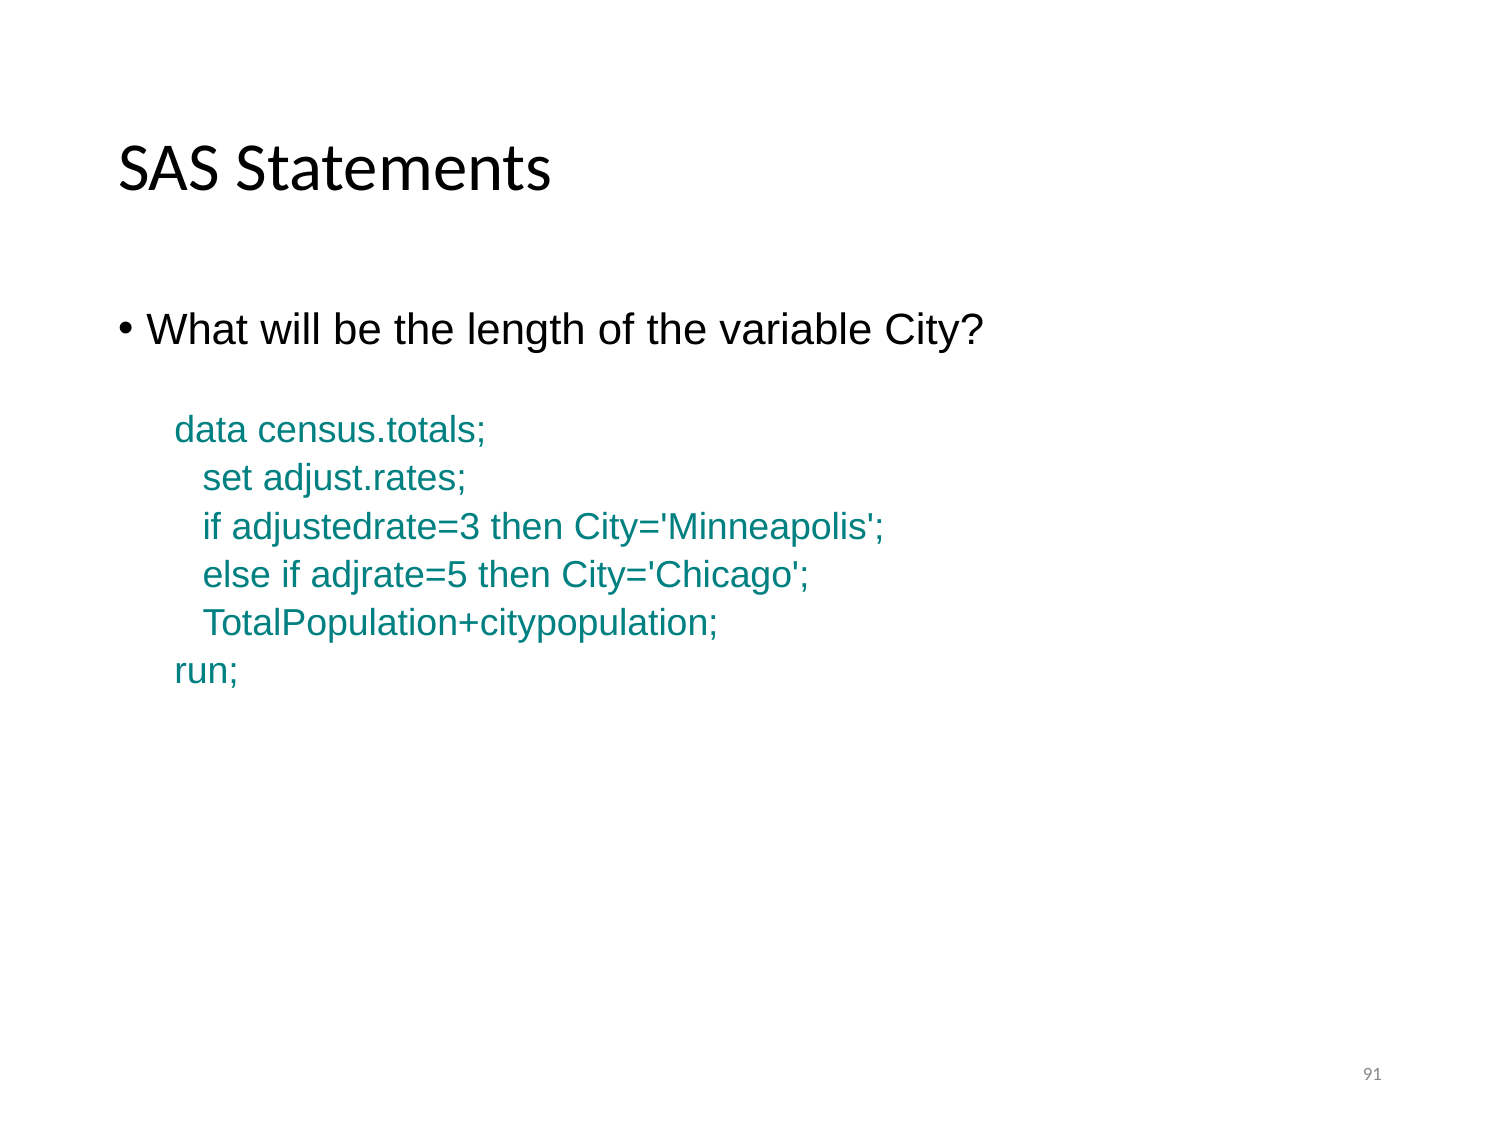

# SAS Statements
What will be the length of the variable City?

data census.totals;
	set adjust.rates;
	if adjustedrate=3 then City='Minneapolis';
	else if adjrate=5 then City='Chicago';
	TotalPopulation+citypopulation;
run;
91